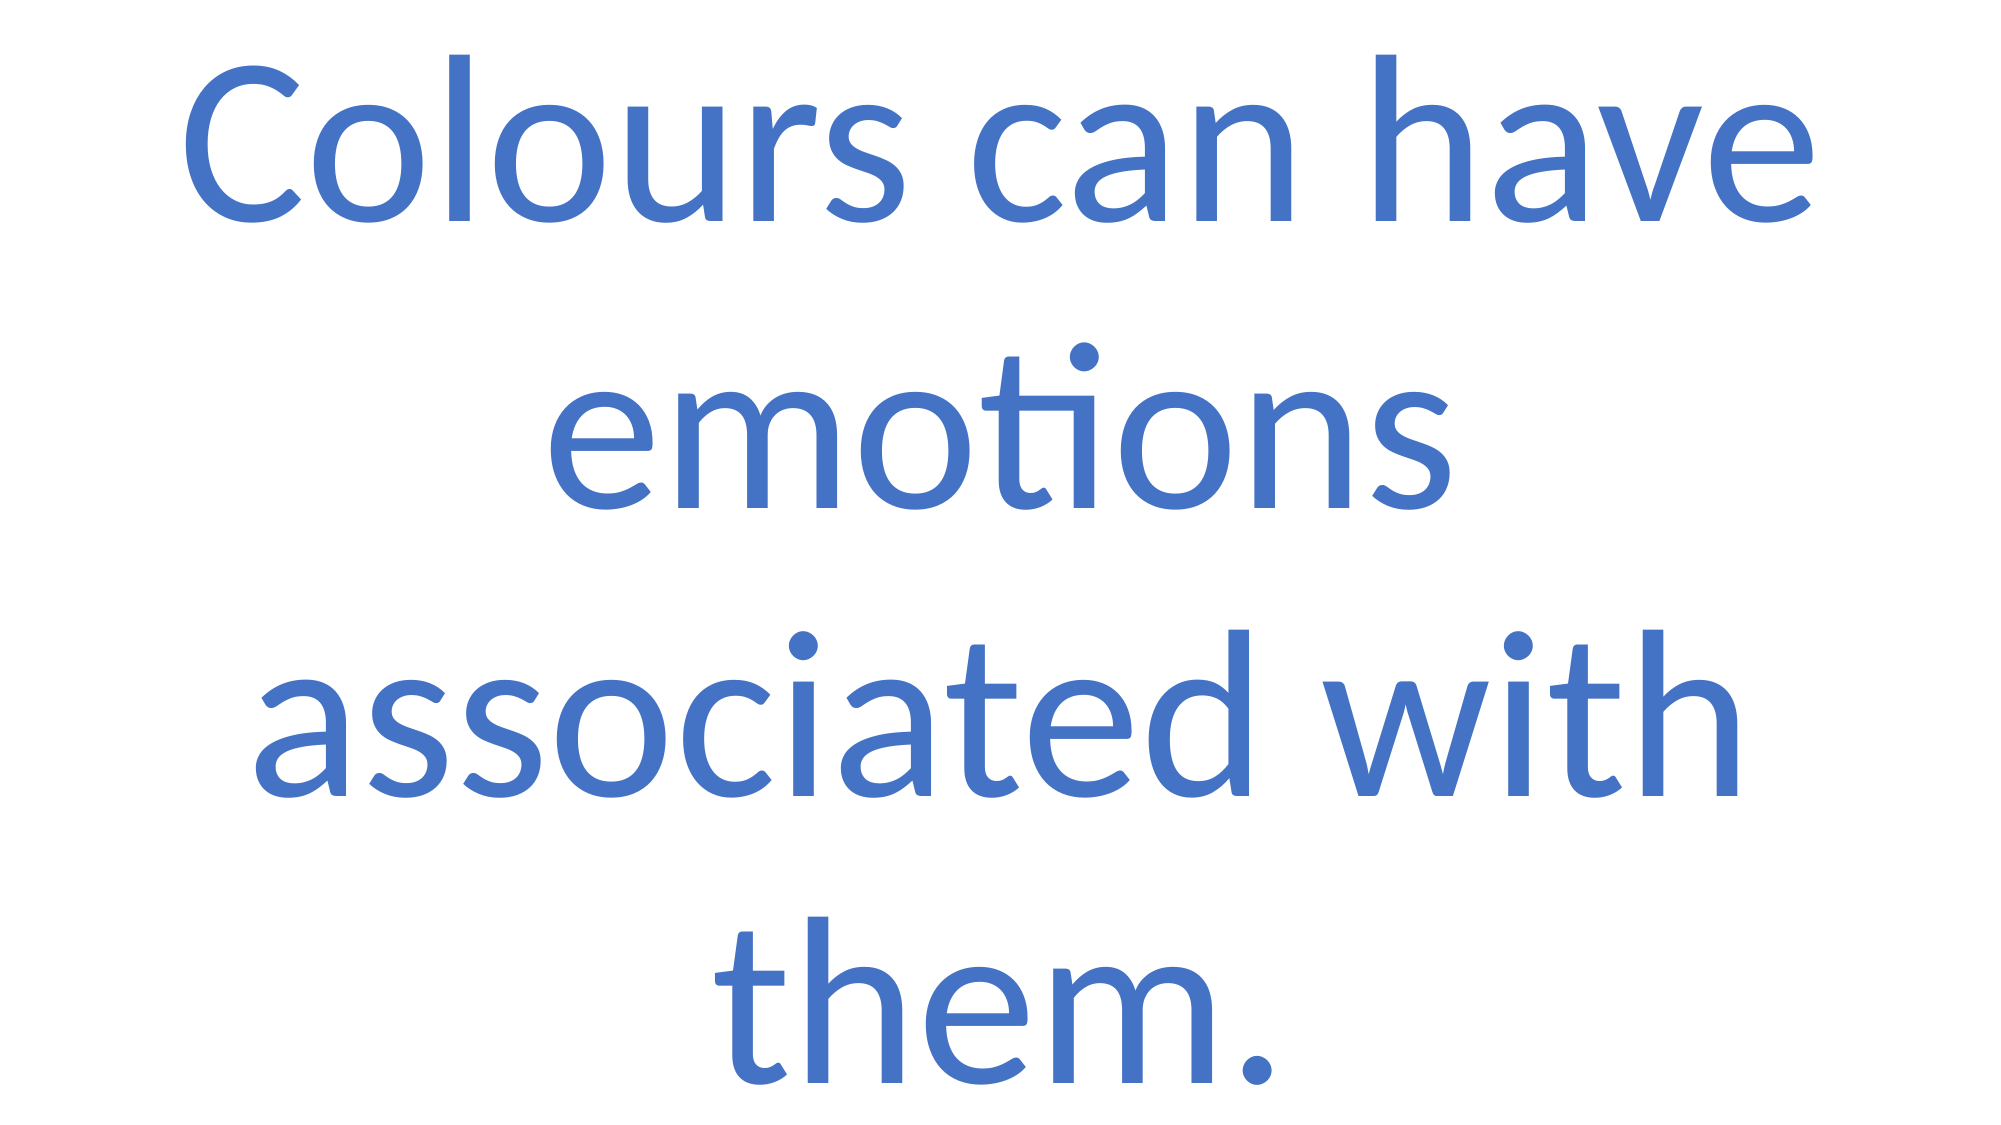

Colours can have emotions associated with them.